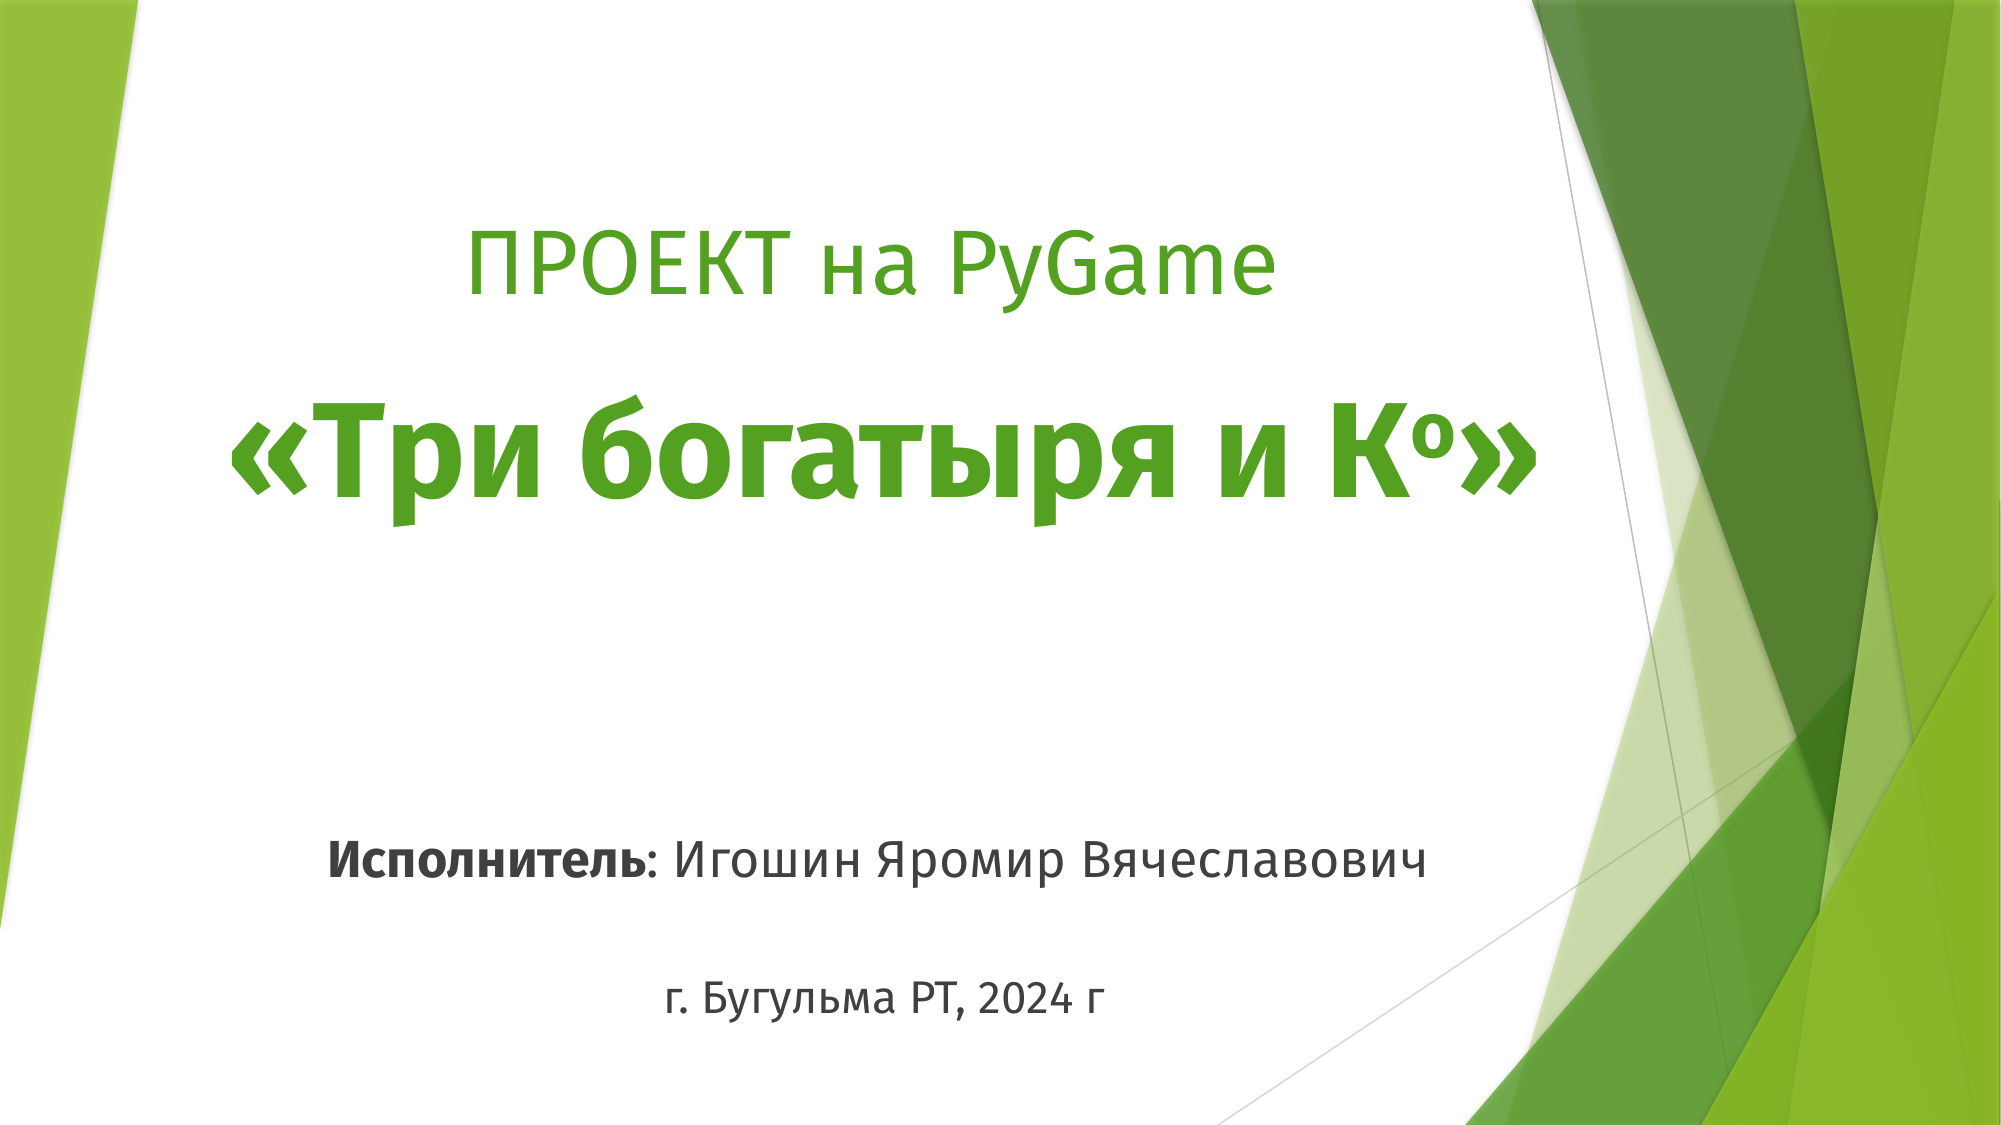

# ПРОЕКТ на PyGame «Три богатыря и Ко»
Исполнитель: Игошин Яромир Вячеславович

г. Бугульма РТ, 2024 г